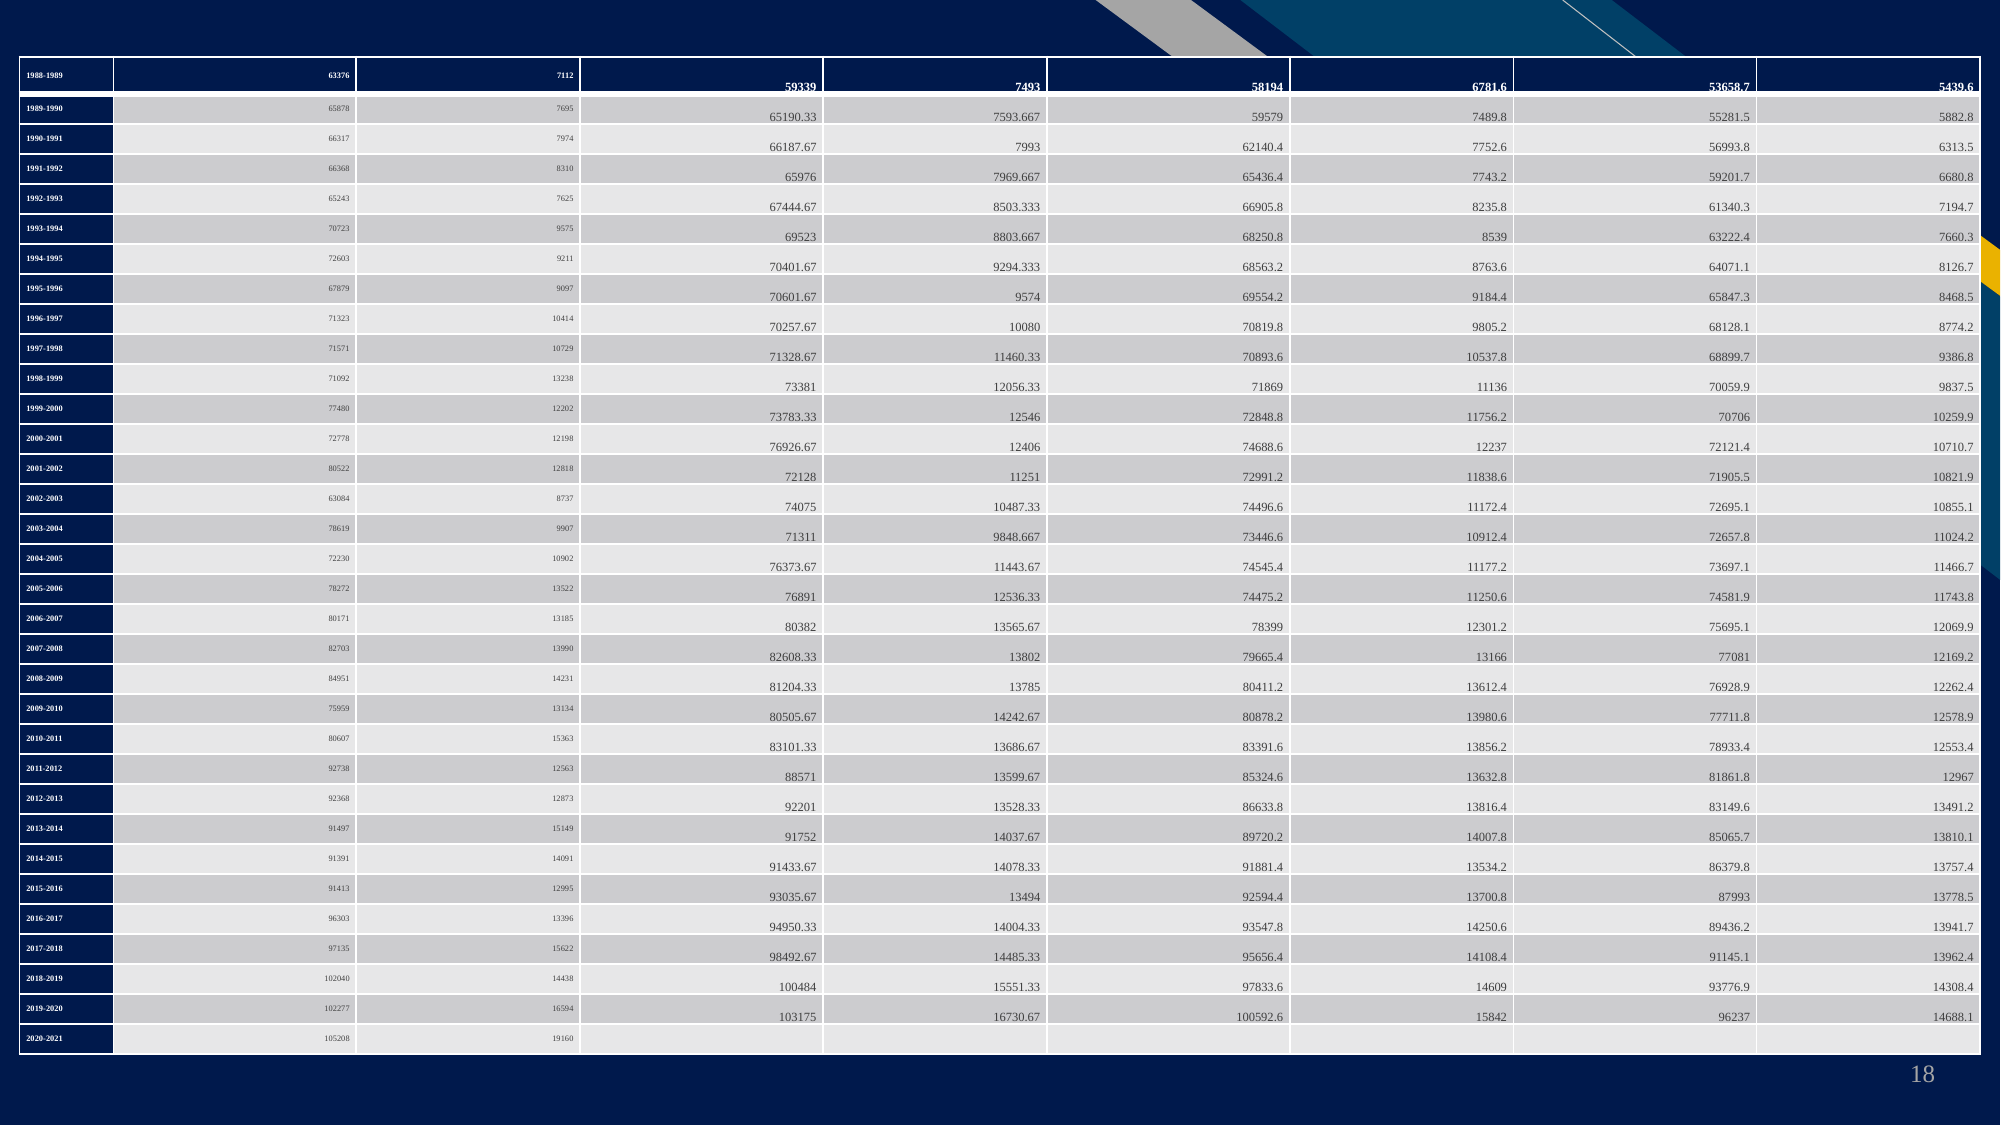

| 1988-1989 | 63376 | 7112 | 59339 | 7493 | 58194 | 6781.6 | 53658.7 | 5439.6 |
| --- | --- | --- | --- | --- | --- | --- | --- | --- |
| 1989-1990 | 65878 | 7695 | 65190.33 | 7593.667 | 59579 | 7489.8 | 55281.5 | 5882.8 |
| 1990-1991 | 66317 | 7974 | 66187.67 | 7993 | 62140.4 | 7752.6 | 56993.8 | 6313.5 |
| 1991-1992 | 66368 | 8310 | 65976 | 7969.667 | 65436.4 | 7743.2 | 59201.7 | 6680.8 |
| 1992-1993 | 65243 | 7625 | 67444.67 | 8503.333 | 66905.8 | 8235.8 | 61340.3 | 7194.7 |
| 1993-1994 | 70723 | 9575 | 69523 | 8803.667 | 68250.8 | 8539 | 63222.4 | 7660.3 |
| 1994-1995 | 72603 | 9211 | 70401.67 | 9294.333 | 68563.2 | 8763.6 | 64071.1 | 8126.7 |
| 1995-1996 | 67879 | 9097 | 70601.67 | 9574 | 69554.2 | 9184.4 | 65847.3 | 8468.5 |
| 1996-1997 | 71323 | 10414 | 70257.67 | 10080 | 70819.8 | 9805.2 | 68128.1 | 8774.2 |
| 1997-1998 | 71571 | 10729 | 71328.67 | 11460.33 | 70893.6 | 10537.8 | 68899.7 | 9386.8 |
| 1998-1999 | 71092 | 13238 | 73381 | 12056.33 | 71869 | 11136 | 70059.9 | 9837.5 |
| 1999-2000 | 77480 | 12202 | 73783.33 | 12546 | 72848.8 | 11756.2 | 70706 | 10259.9 |
| 2000-2001 | 72778 | 12198 | 76926.67 | 12406 | 74688.6 | 12237 | 72121.4 | 10710.7 |
| 2001-2002 | 80522 | 12818 | 72128 | 11251 | 72991.2 | 11838.6 | 71905.5 | 10821.9 |
| 2002-2003 | 63084 | 8737 | 74075 | 10487.33 | 74496.6 | 11172.4 | 72695.1 | 10855.1 |
| 2003-2004 | 78619 | 9907 | 71311 | 9848.667 | 73446.6 | 10912.4 | 72657.8 | 11024.2 |
| 2004-2005 | 72230 | 10902 | 76373.67 | 11443.67 | 74545.4 | 11177.2 | 73697.1 | 11466.7 |
| 2005-2006 | 78272 | 13522 | 76891 | 12536.33 | 74475.2 | 11250.6 | 74581.9 | 11743.8 |
| 2006-2007 | 80171 | 13185 | 80382 | 13565.67 | 78399 | 12301.2 | 75695.1 | 12069.9 |
| 2007-2008 | 82703 | 13990 | 82608.33 | 13802 | 79665.4 | 13166 | 77081 | 12169.2 |
| 2008-2009 | 84951 | 14231 | 81204.33 | 13785 | 80411.2 | 13612.4 | 76928.9 | 12262.4 |
| 2009-2010 | 75959 | 13134 | 80505.67 | 14242.67 | 80878.2 | 13980.6 | 77711.8 | 12578.9 |
| 2010-2011 | 80607 | 15363 | 83101.33 | 13686.67 | 83391.6 | 13856.2 | 78933.4 | 12553.4 |
| 2011-2012 | 92738 | 12563 | 88571 | 13599.67 | 85324.6 | 13632.8 | 81861.8 | 12967 |
| 2012-2013 | 92368 | 12873 | 92201 | 13528.33 | 86633.8 | 13816.4 | 83149.6 | 13491.2 |
| 2013-2014 | 91497 | 15149 | 91752 | 14037.67 | 89720.2 | 14007.8 | 85065.7 | 13810.1 |
| 2014-2015 | 91391 | 14091 | 91433.67 | 14078.33 | 91881.4 | 13534.2 | 86379.8 | 13757.4 |
| 2015-2016 | 91413 | 12995 | 93035.67 | 13494 | 92594.4 | 13700.8 | 87993 | 13778.5 |
| 2016-2017 | 96303 | 13396 | 94950.33 | 14004.33 | 93547.8 | 14250.6 | 89436.2 | 13941.7 |
| 2017-2018 | 97135 | 15622 | 98492.67 | 14485.33 | 95656.4 | 14108.4 | 91145.1 | 13962.4 |
| 2018-2019 | 102040 | 14438 | 100484 | 15551.33 | 97833.6 | 14609 | 93776.9 | 14308.4 |
| 2019-2020 | 102277 | 16594 | 103175 | 16730.67 | 100592.6 | 15842 | 96237 | 14688.1 |
| 2020-2021 | 105208 | 19160 |  |  |  |  |  |  |
18